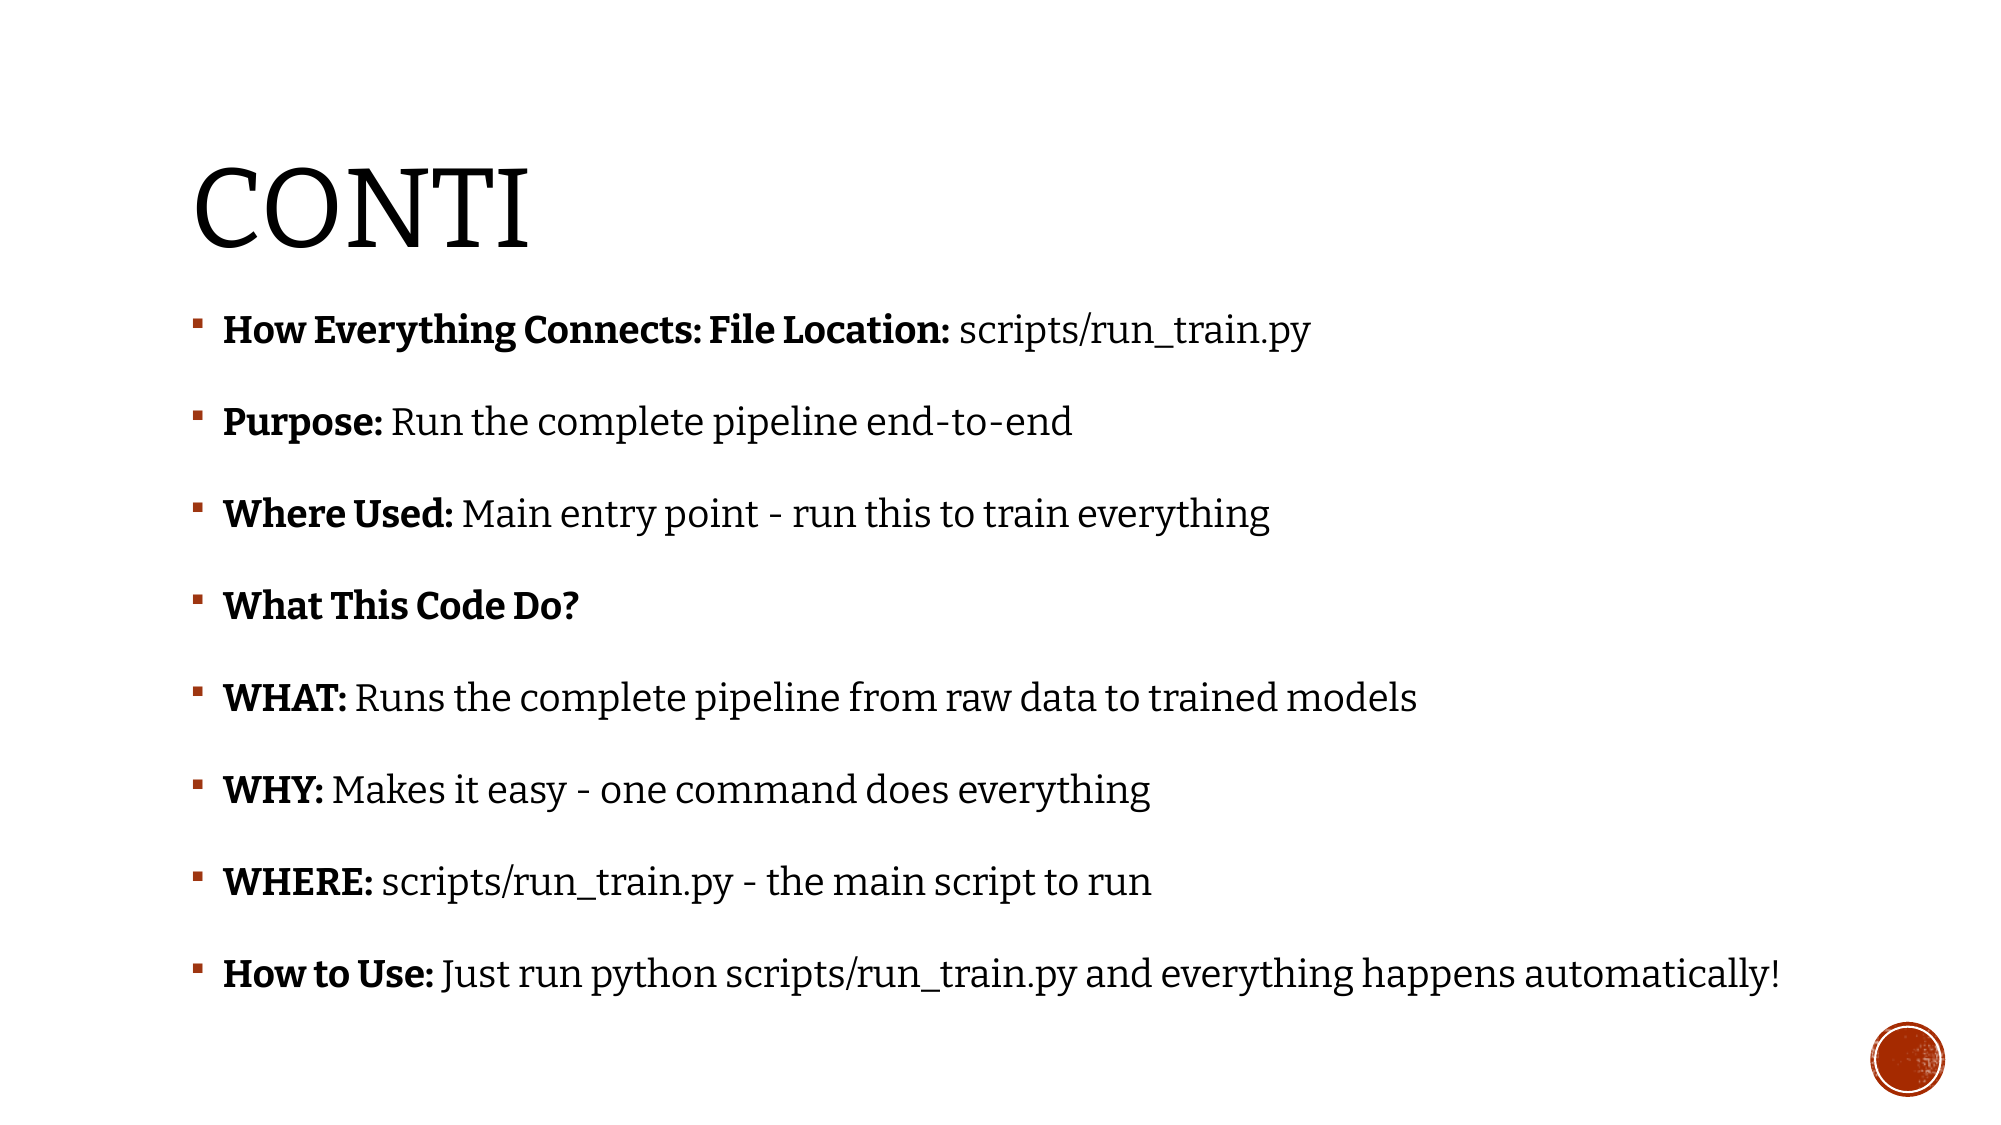

# conti
How Everything Connects: File Location: scripts/run_train.py
Purpose: Run the complete pipeline end-to-end
Where Used: Main entry point - run this to train everything
What This Code Do?
WHAT: Runs the complete pipeline from raw data to trained models
WHY: Makes it easy - one command does everything
WHERE: scripts/run_train.py - the main script to run
How to Use: Just run python scripts/run_train.py and everything happens automatically!